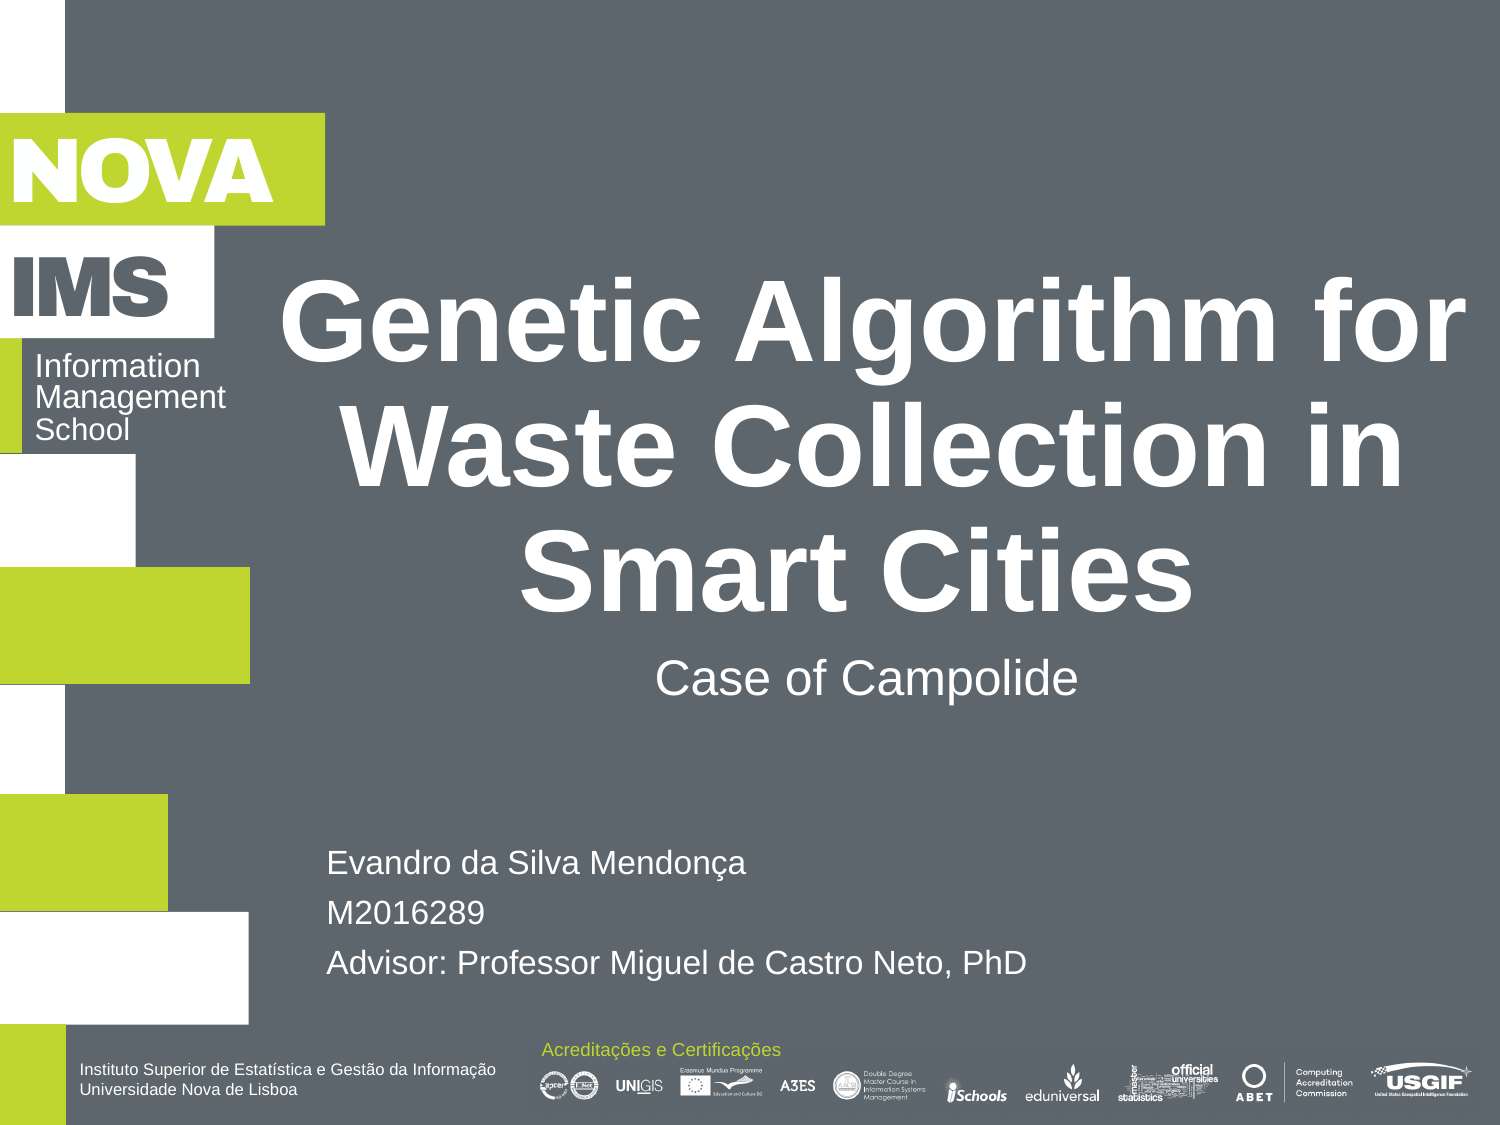

# Genetic Algorithm for Waste Collection in Smart Cities
Case of Campolide
Evandro da Silva Mendonça
M2016289
Advisor: Professor Miguel de Castro Neto, PhD